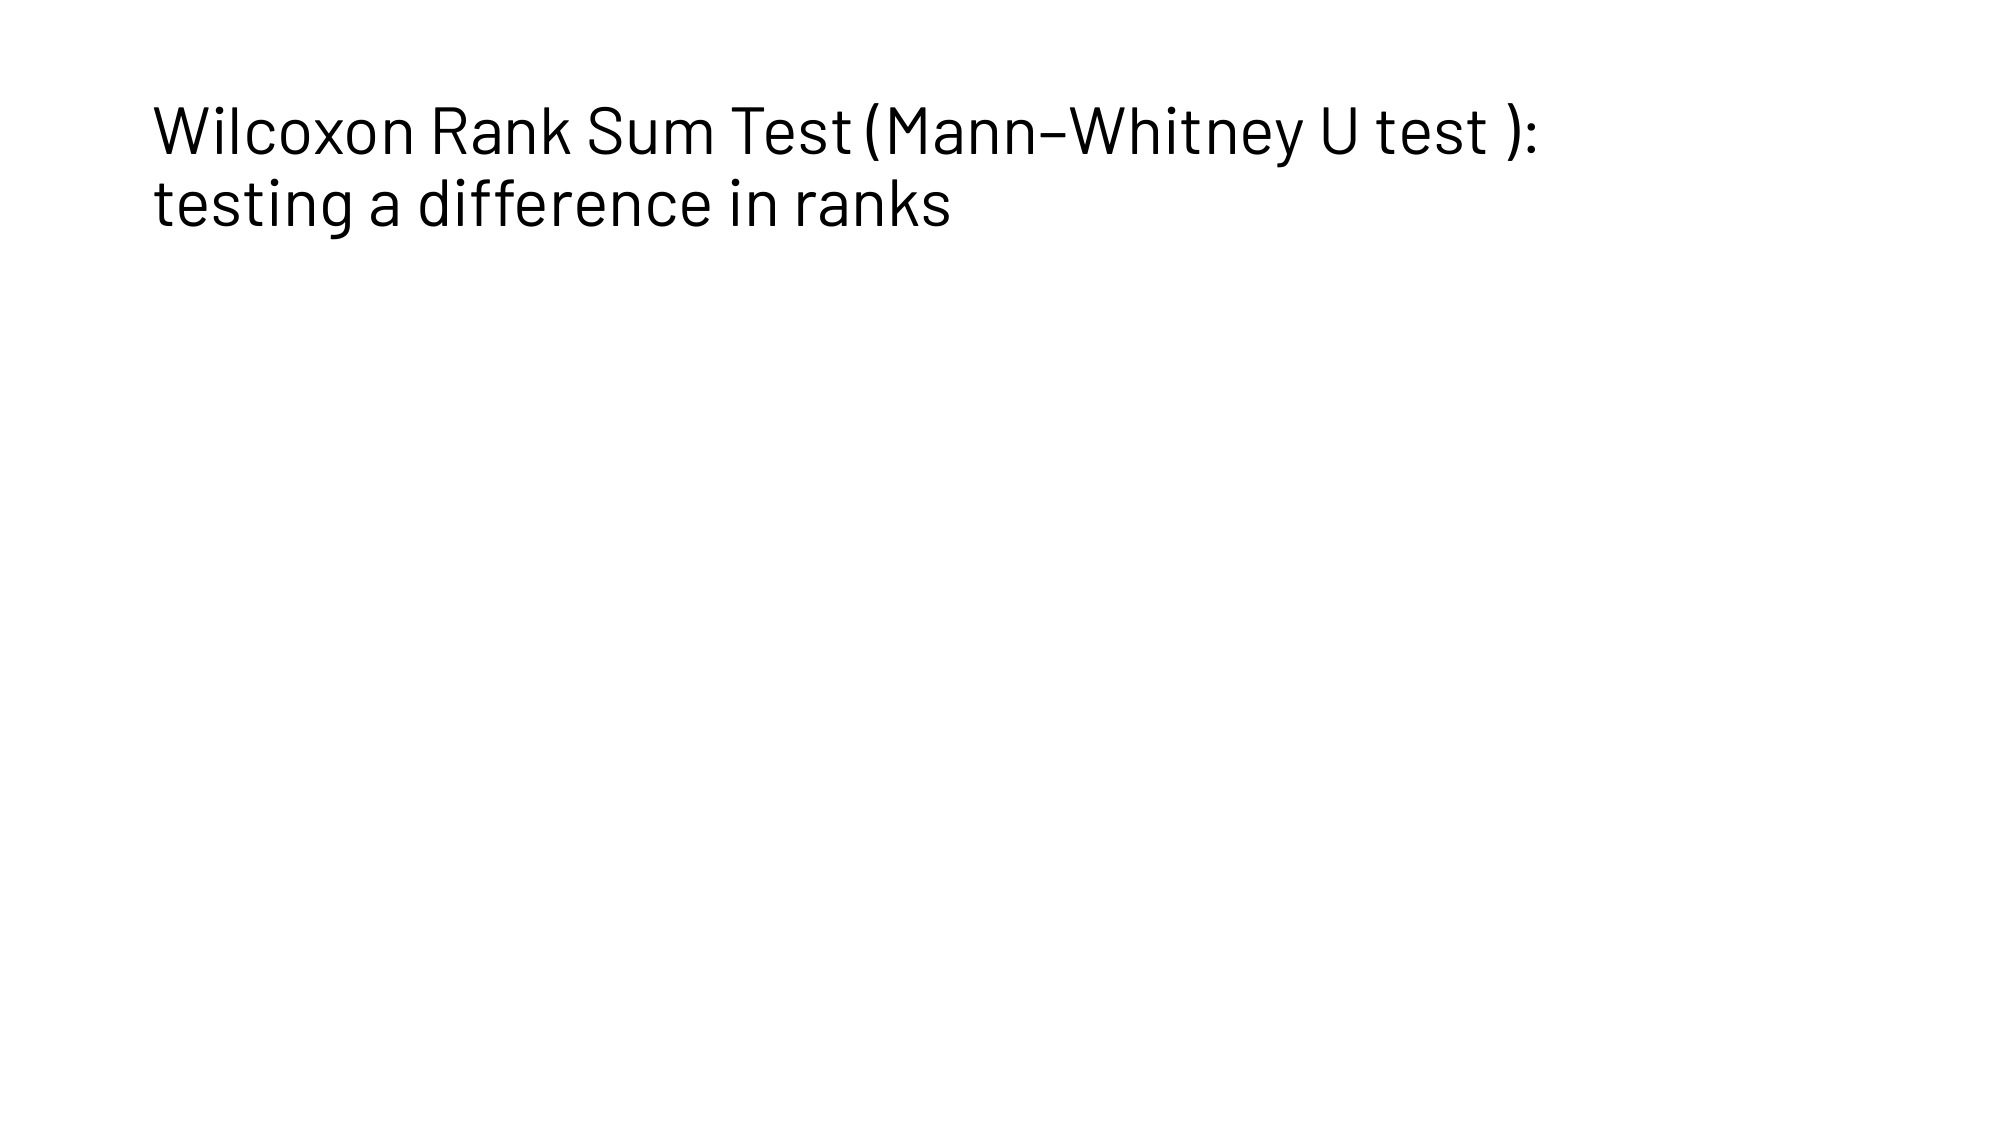

# Wilcoxon Rank Sum Test (Mann–Whitney U test ): testing a difference in ranks